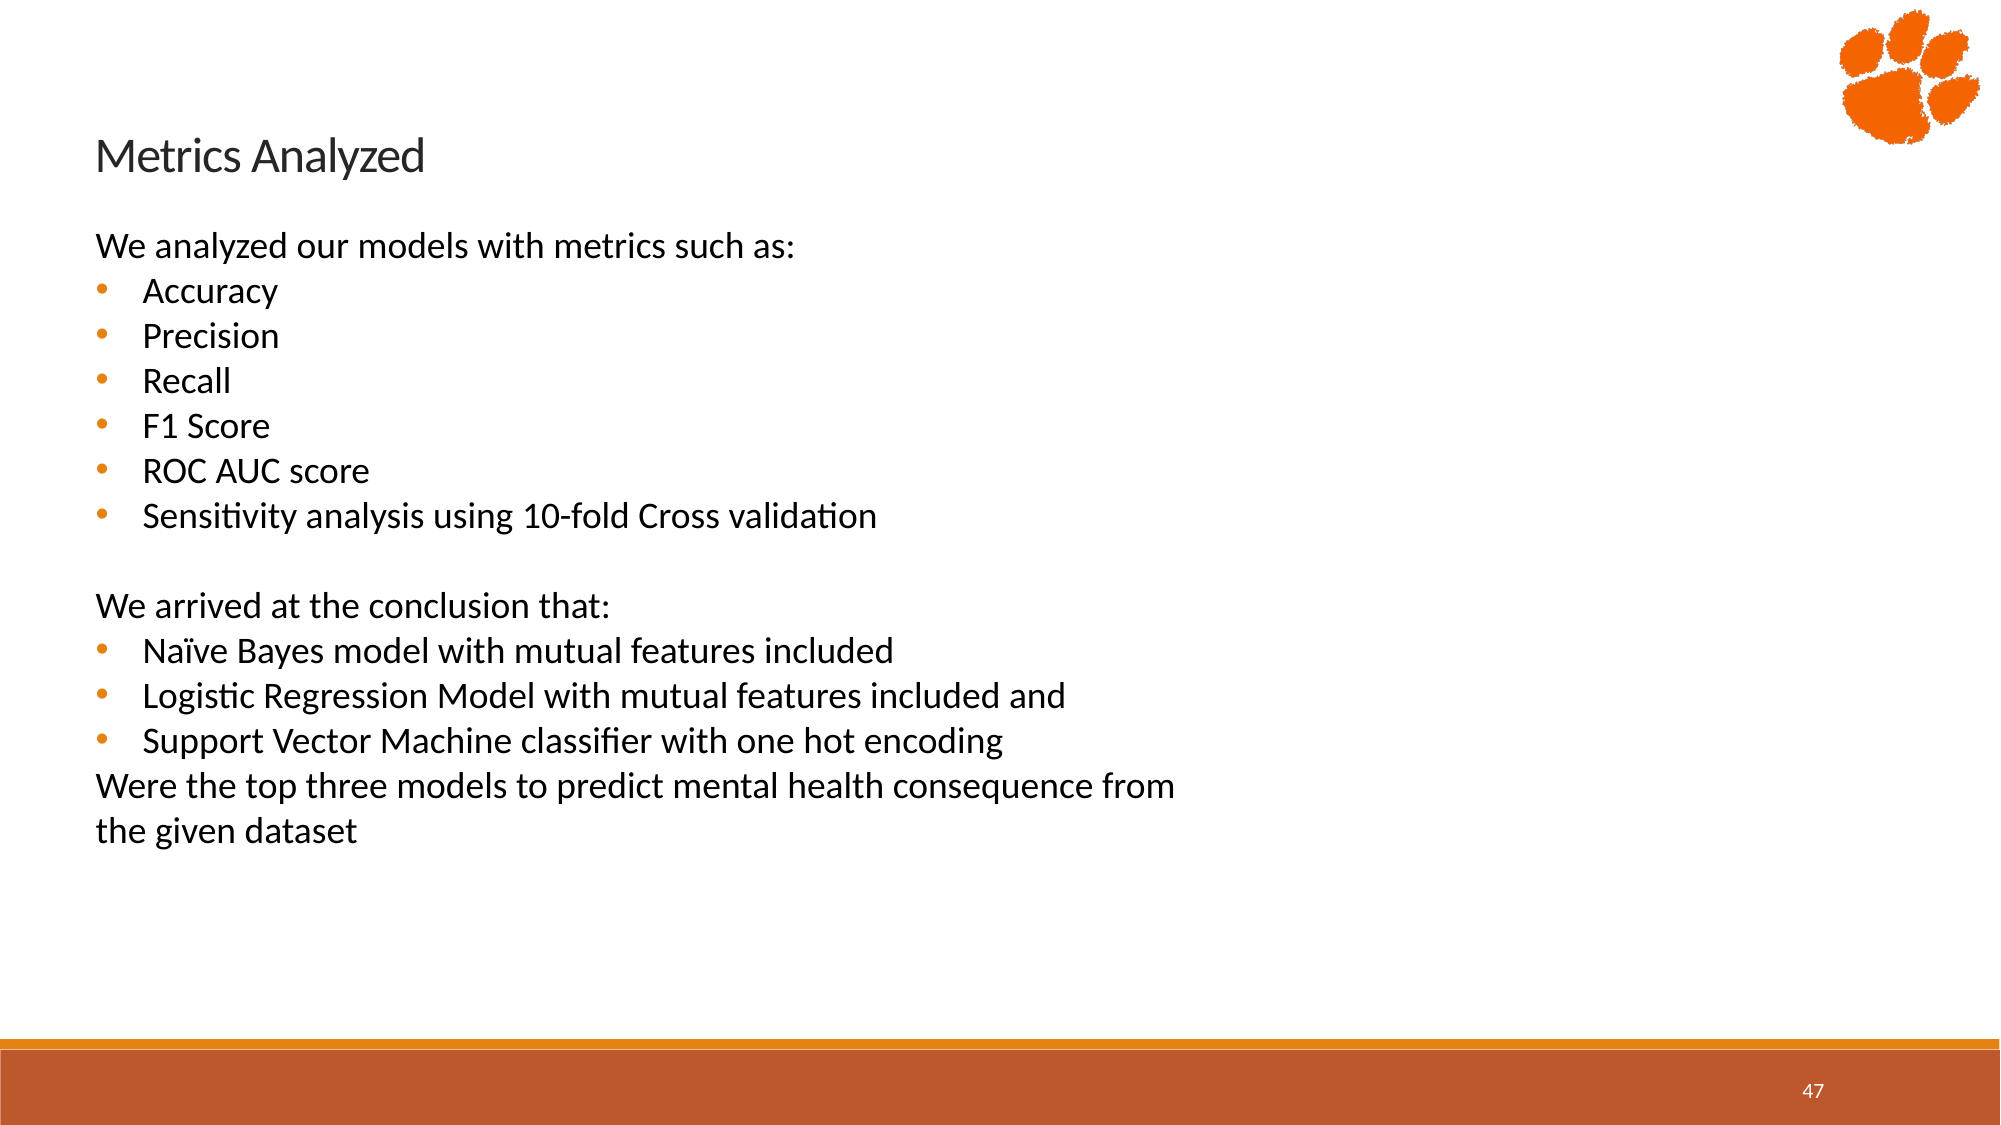

Metrics Analyzed
We analyzed our models with metrics such as:
Accuracy
Precision
Recall
F1 Score
ROC AUC score
Sensitivity analysis using 10-fold Cross validation

We arrived at the conclusion that:
Naïve Bayes model with mutual features included
Logistic Regression Model with mutual features included and
Support Vector Machine classifier with one hot encoding
Were the top three models to predict mental health consequence from the given dataset

47